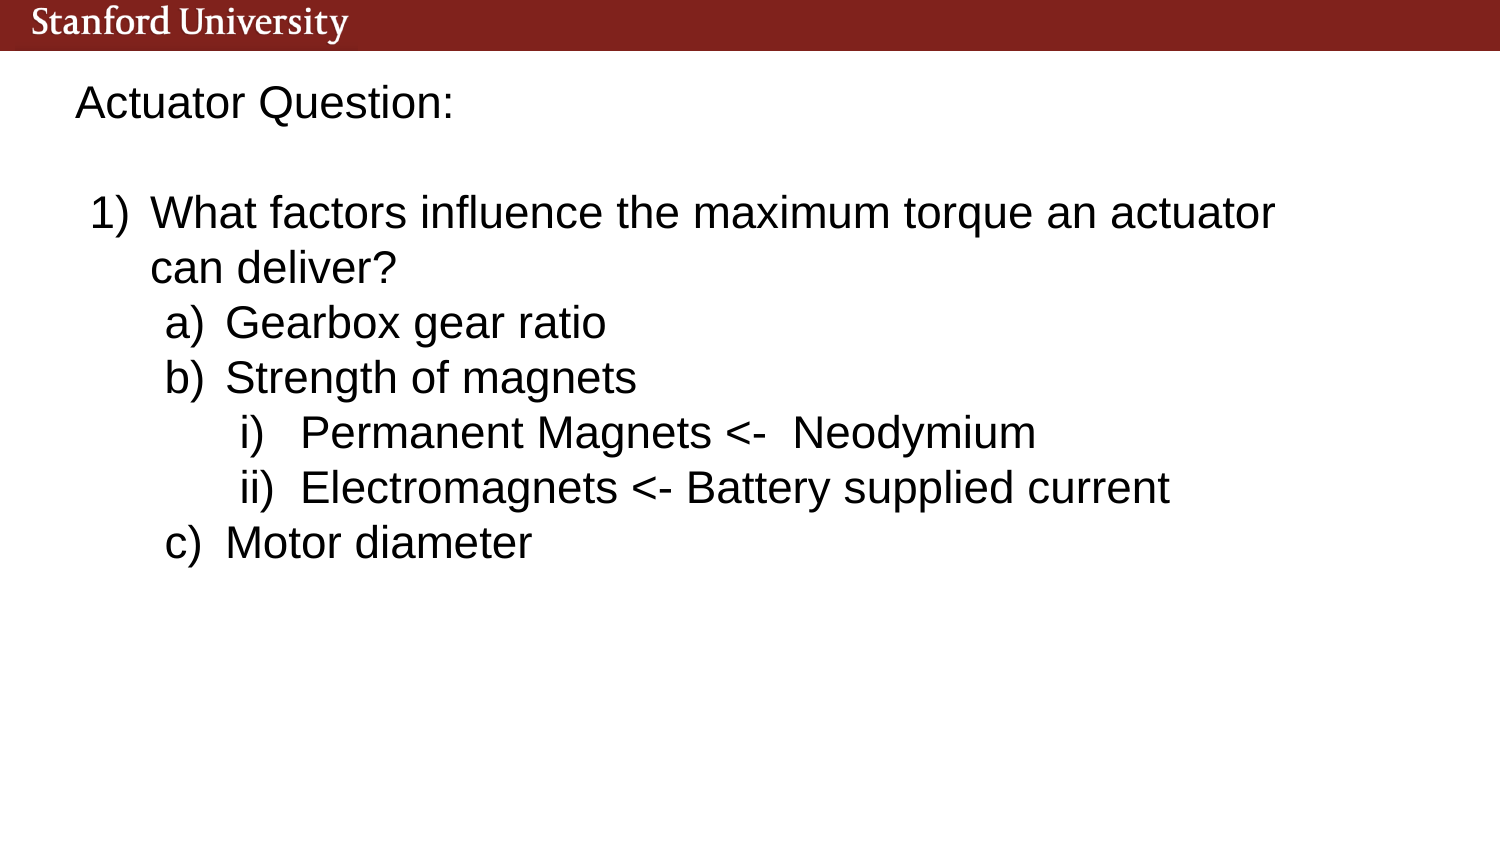

Actuator Question:
What factors influence the maximum torque an actuator can deliver?
Gearbox gear ratio
Strength of magnets
Permanent Magnets <-  Neodymium
Electromagnets <- Battery supplied current
Motor diameter